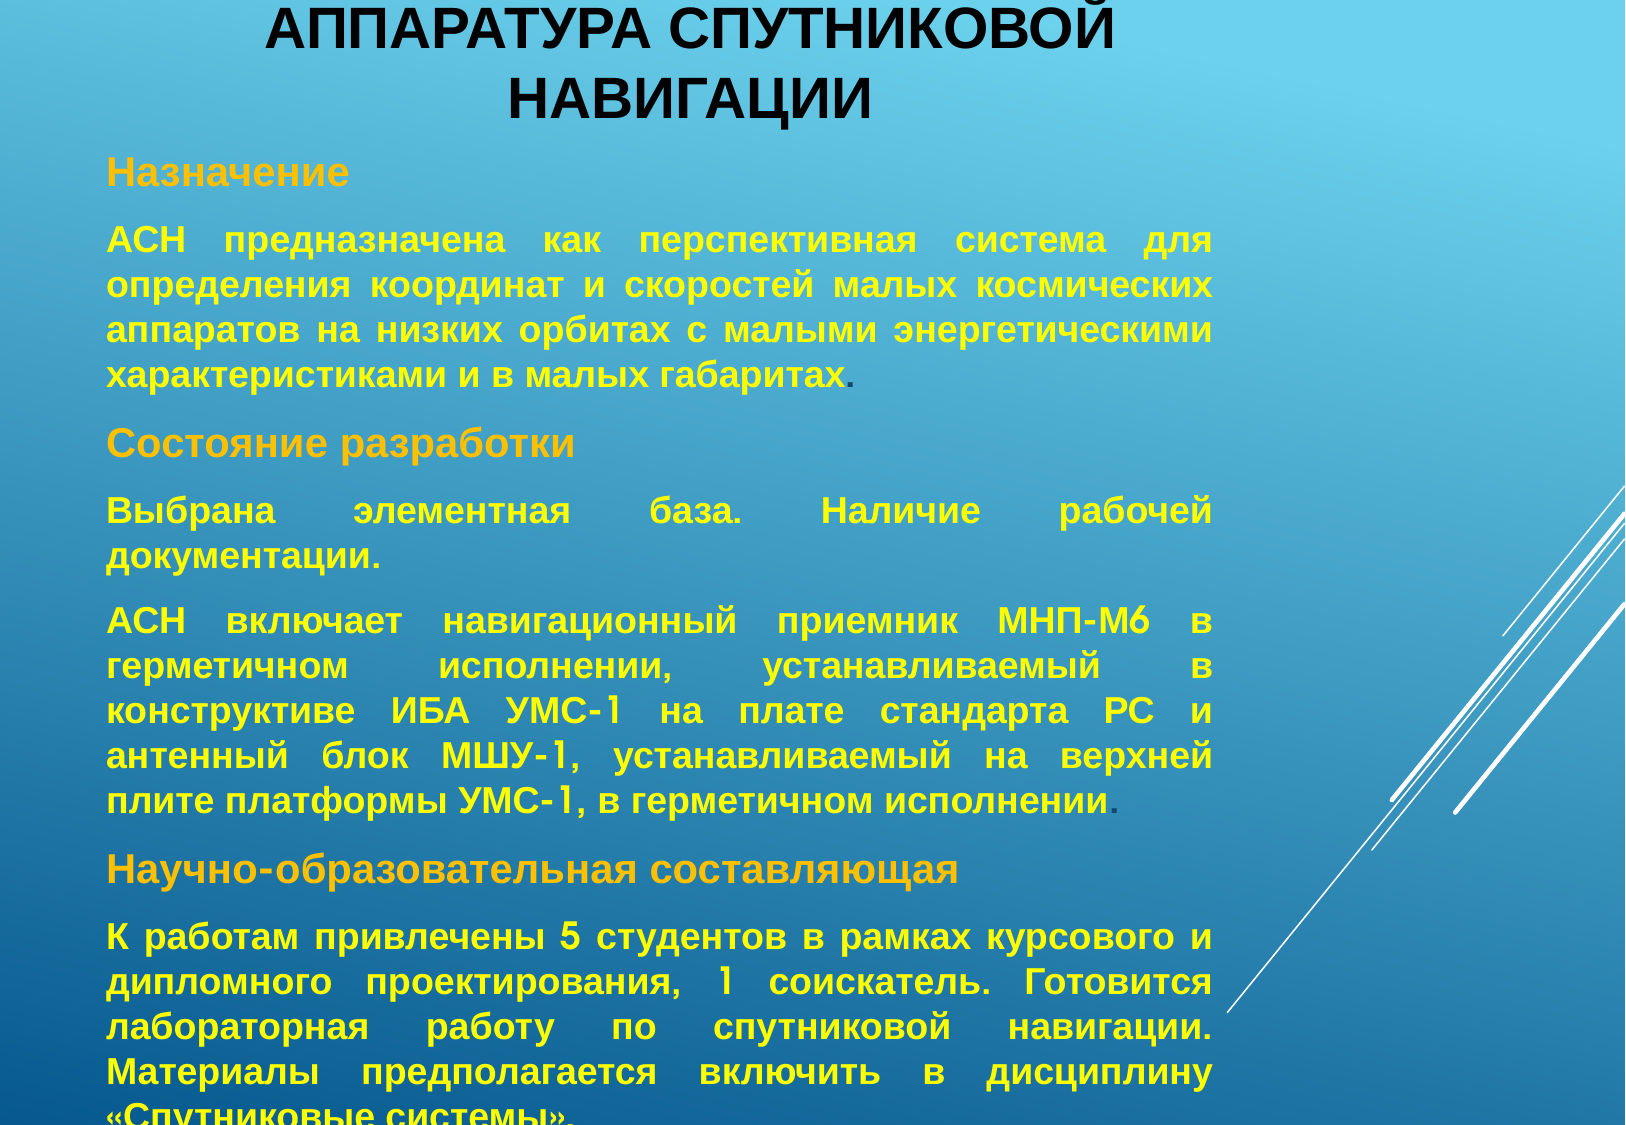

# Аппаратура спутниковой навигации
Назначение
АСН предназначена как перспективная система для определения координат и скоростей малых космических аппаратов на низких орбитах с малыми энергетическими характеристиками и в малых габаритах.
Состояние разработки
Выбрана элементная база. Наличие рабочей документации.
АСН включает навигационный приемник МНП-М6 в герметичном исполнении, устанавливаемый в конструктиве ИБА УМС-1 на плате стандарта РС и антенный блок МШУ-1, устанавливаемый на верхней плите платформы УМС-1, в герметичном исполнении.
Научно-образовательная составляющая
К работам привлечены 5 студентов в рамках курсового и дипломного проектирования, 1 соискатель. Готовится лабораторная работу по спутниковой навигации. Материалы предполагается включить в дисциплину «Спутниковые системы».